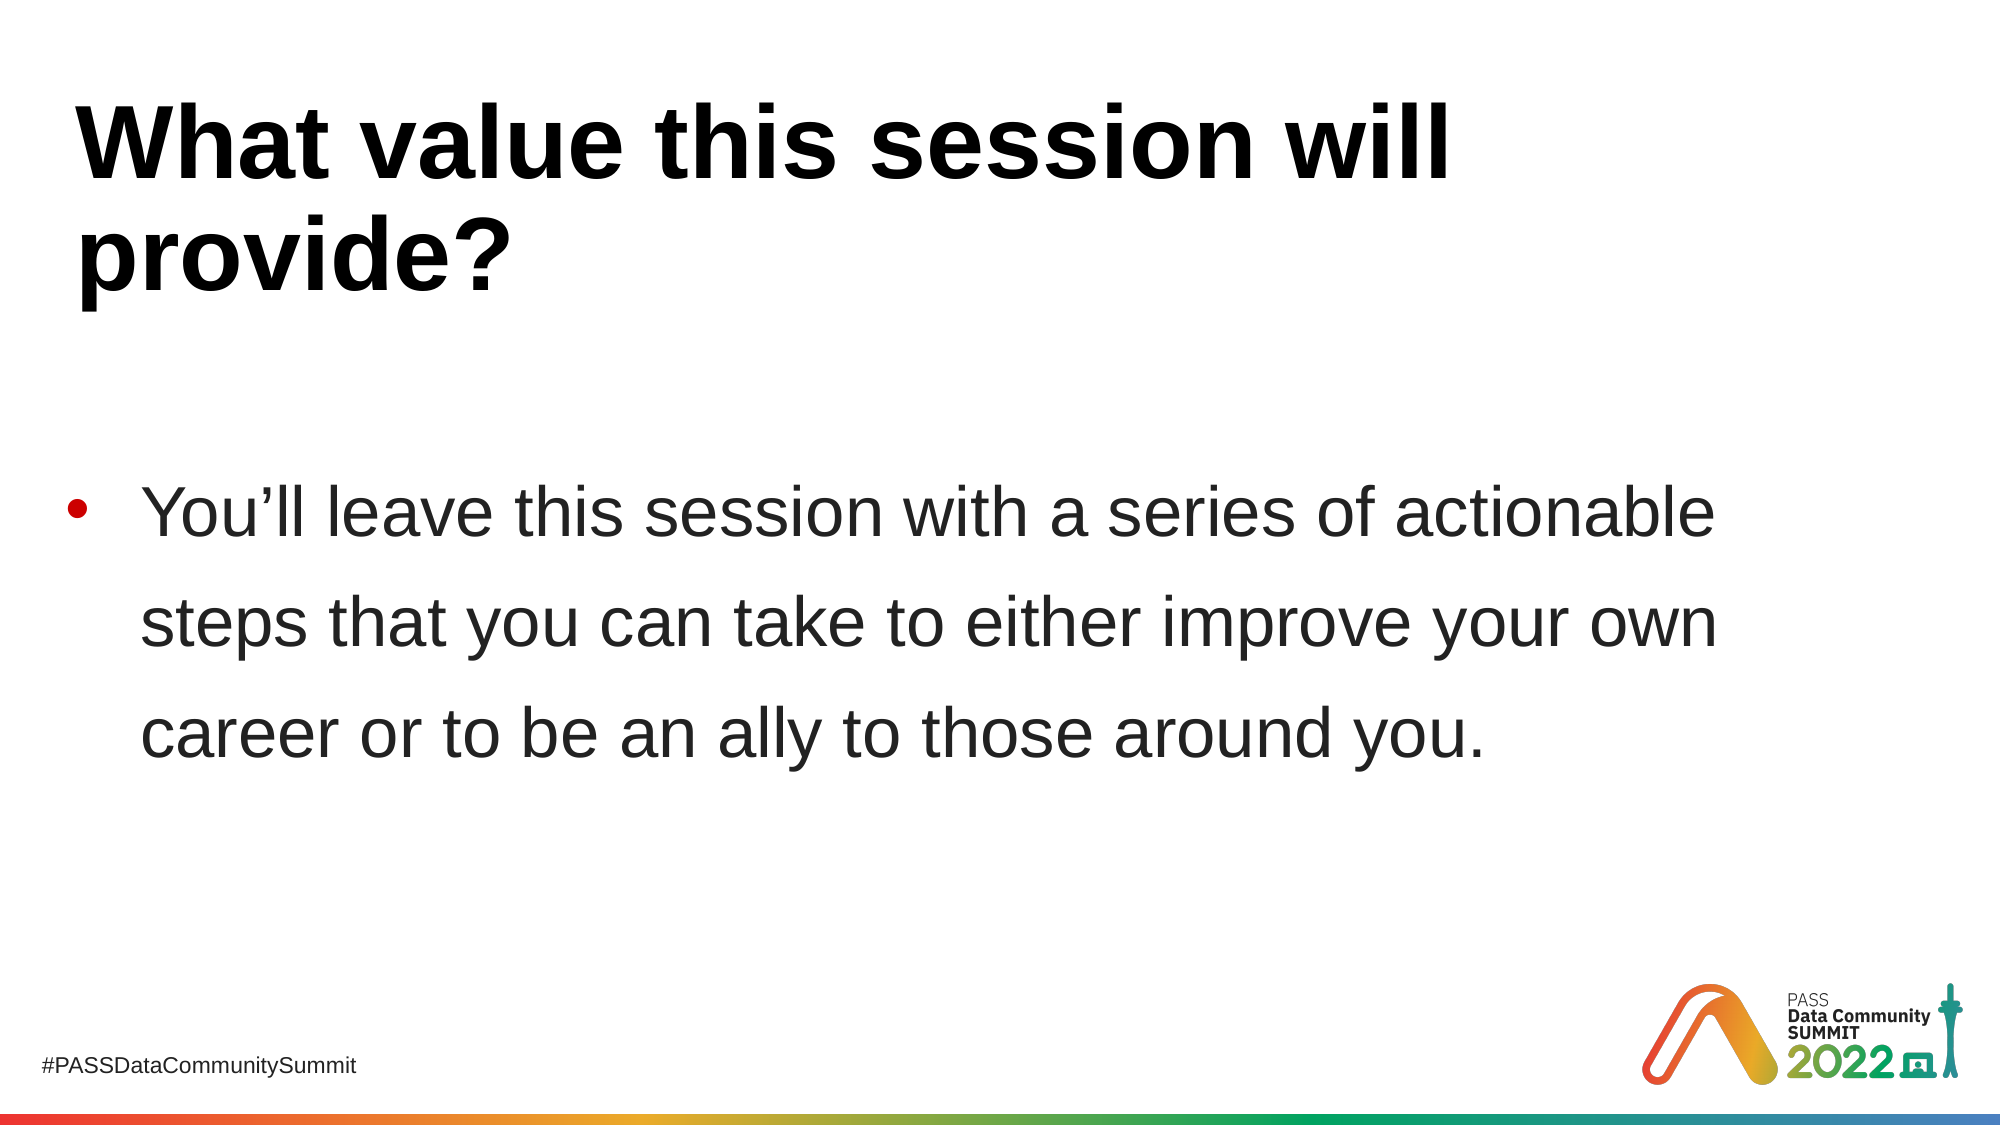

# What value this session will provide?
You’ll leave this session with a series of actionable steps that you can take to either improve your own career or to be an ally to those around you.